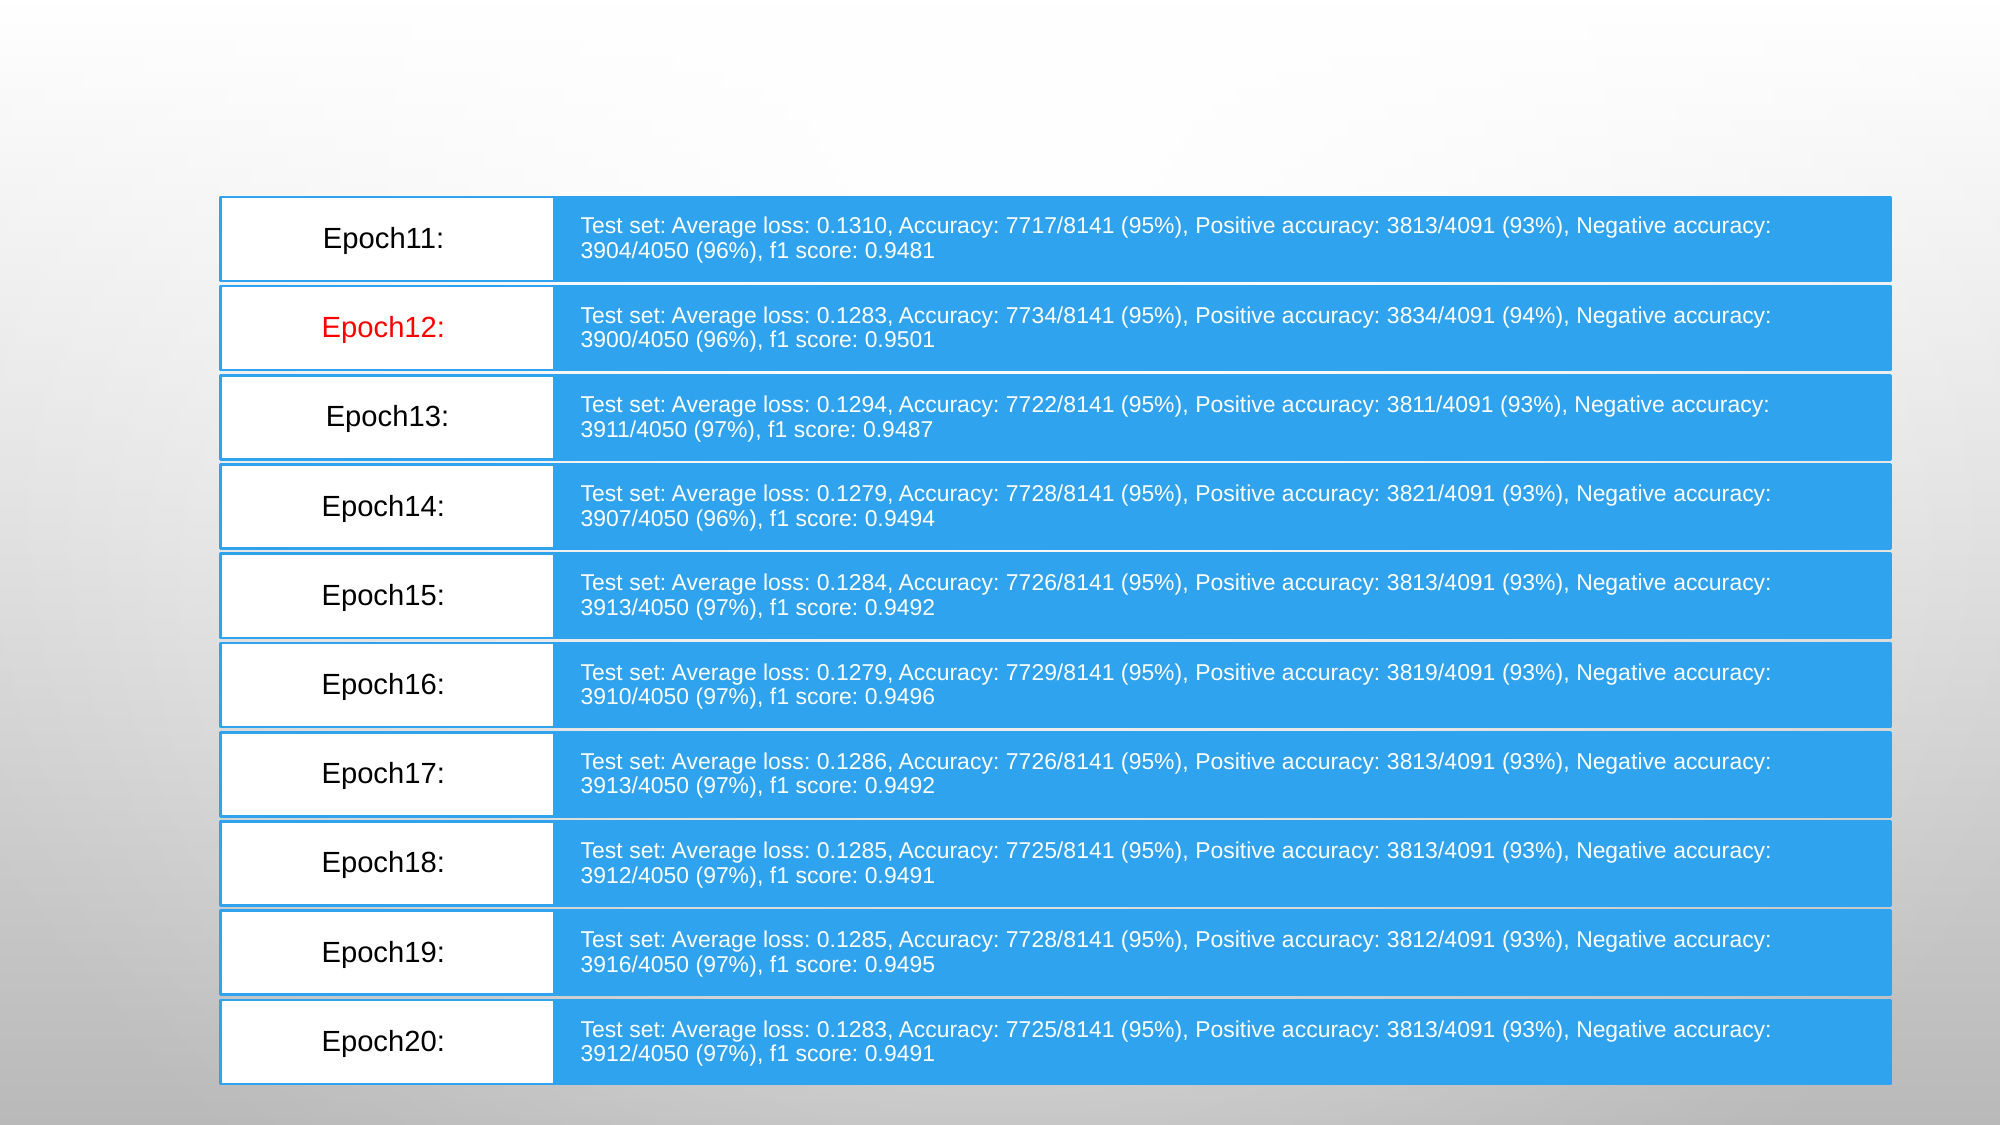

#
Test set: Average loss: 0.1310, Accuracy: 7717/8141 (95%), Positive accuracy: 3813/4091 (93%), Negative accuracy: 3904/4050 (96%), f1 score: 0.9481
Epoch11:
Test set: Average loss: 0.1283, Accuracy: 7734/8141 (95%), Positive accuracy: 3834/4091 (94%), Negative accuracy: 3900/4050 (96%), f1 score: 0.9501
Epoch12:
Test set: Average loss: 0.1294, Accuracy: 7722/8141 (95%), Positive accuracy: 3811/4091 (93%), Negative accuracy: 3911/4050 (97%), f1 score: 0.9487
Epoch13:
Test set: Average loss: 0.1279, Accuracy: 7728/8141 (95%), Positive accuracy: 3821/4091 (93%), Negative accuracy: 3907/4050 (96%), f1 score: 0.9494
Epoch14:
Test set: Average loss: 0.1284, Accuracy: 7726/8141 (95%), Positive accuracy: 3813/4091 (93%), Negative accuracy: 3913/4050 (97%), f1 score: 0.9492
Epoch15:
Test set: Average loss: 0.1279, Accuracy: 7729/8141 (95%), Positive accuracy: 3819/4091 (93%), Negative accuracy: 3910/4050 (97%), f1 score: 0.9496
Epoch16:
Test set: Average loss: 0.1286, Accuracy: 7726/8141 (95%), Positive accuracy: 3813/4091 (93%), Negative accuracy: 3913/4050 (97%), f1 score: 0.9492
Epoch17:
Test set: Average loss: 0.1285, Accuracy: 7725/8141 (95%), Positive accuracy: 3813/4091 (93%), Negative accuracy: 3912/4050 (97%), f1 score: 0.9491
Epoch18:
Test set: Average loss: 0.1285, Accuracy: 7728/8141 (95%), Positive accuracy: 3812/4091 (93%), Negative accuracy: 3916/4050 (97%), f1 score: 0.9495
Epoch19:
Test set: Average loss: 0.1283, Accuracy: 7725/8141 (95%), Positive accuracy: 3813/4091 (93%), Negative accuracy: 3912/4050 (97%), f1 score: 0.9491
Epoch20: